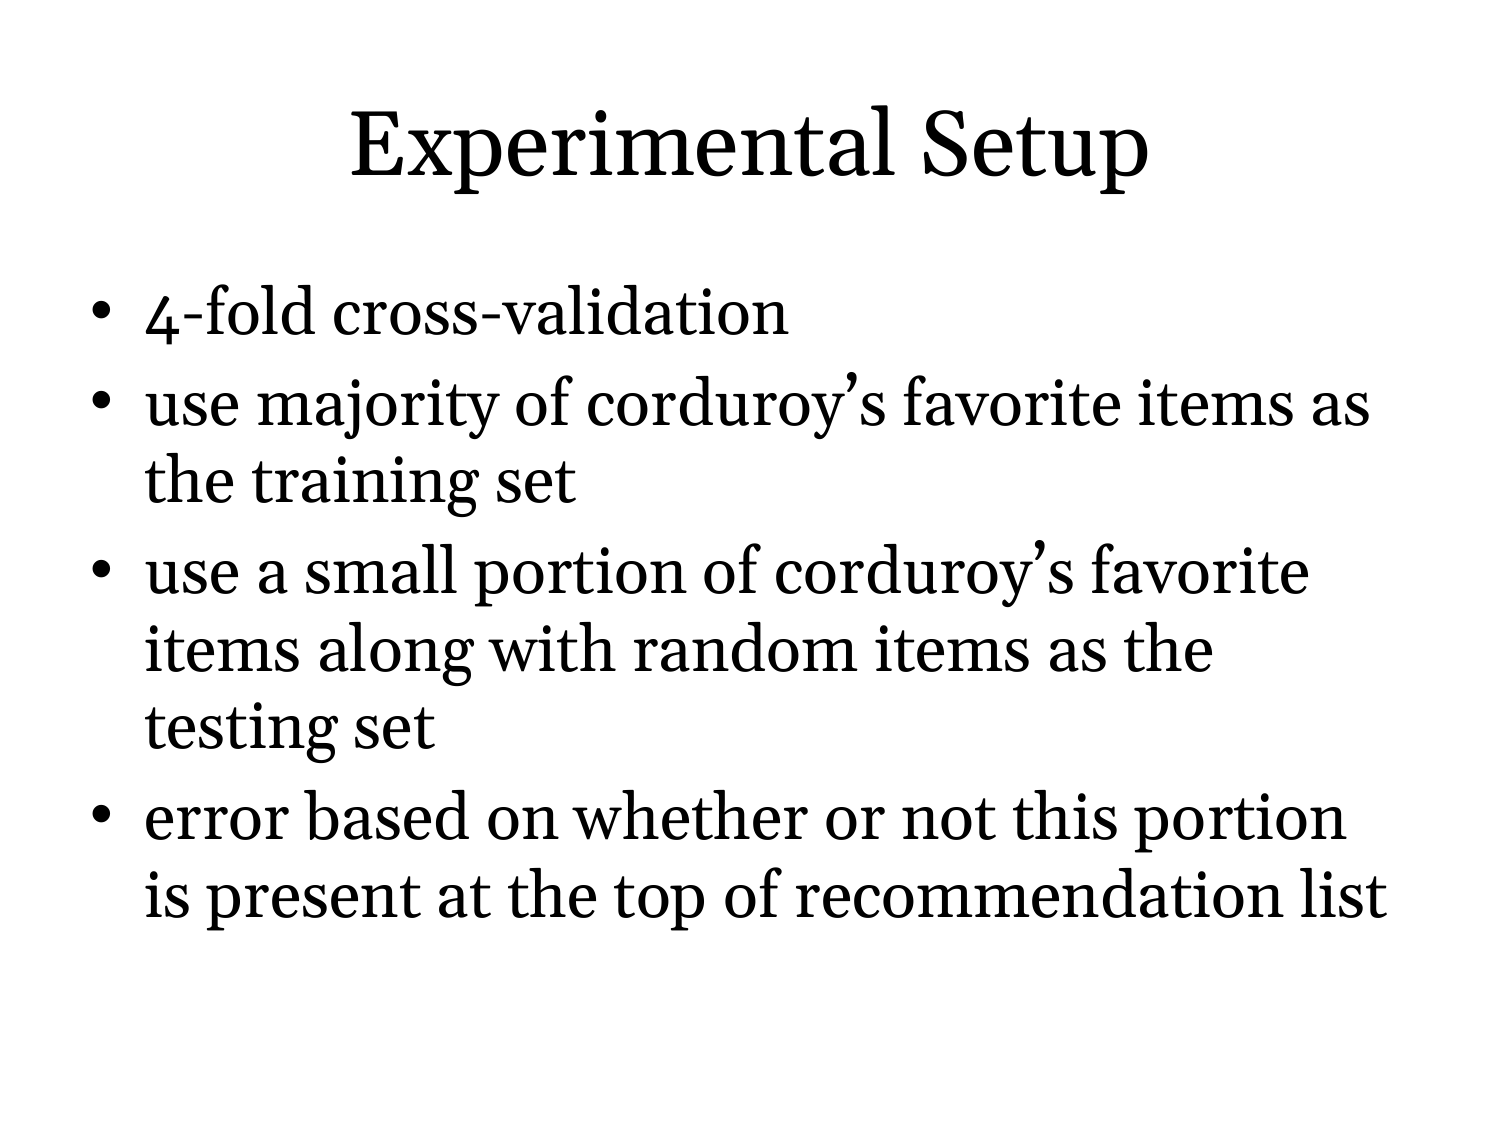

# Experimental Setup
4-fold cross-validation
use majority of corduroy’s favorite items as the training set
use a small portion of corduroy’s favorite items along with random items as the testing set
error based on whether or not this portion is present at the top of recommendation list